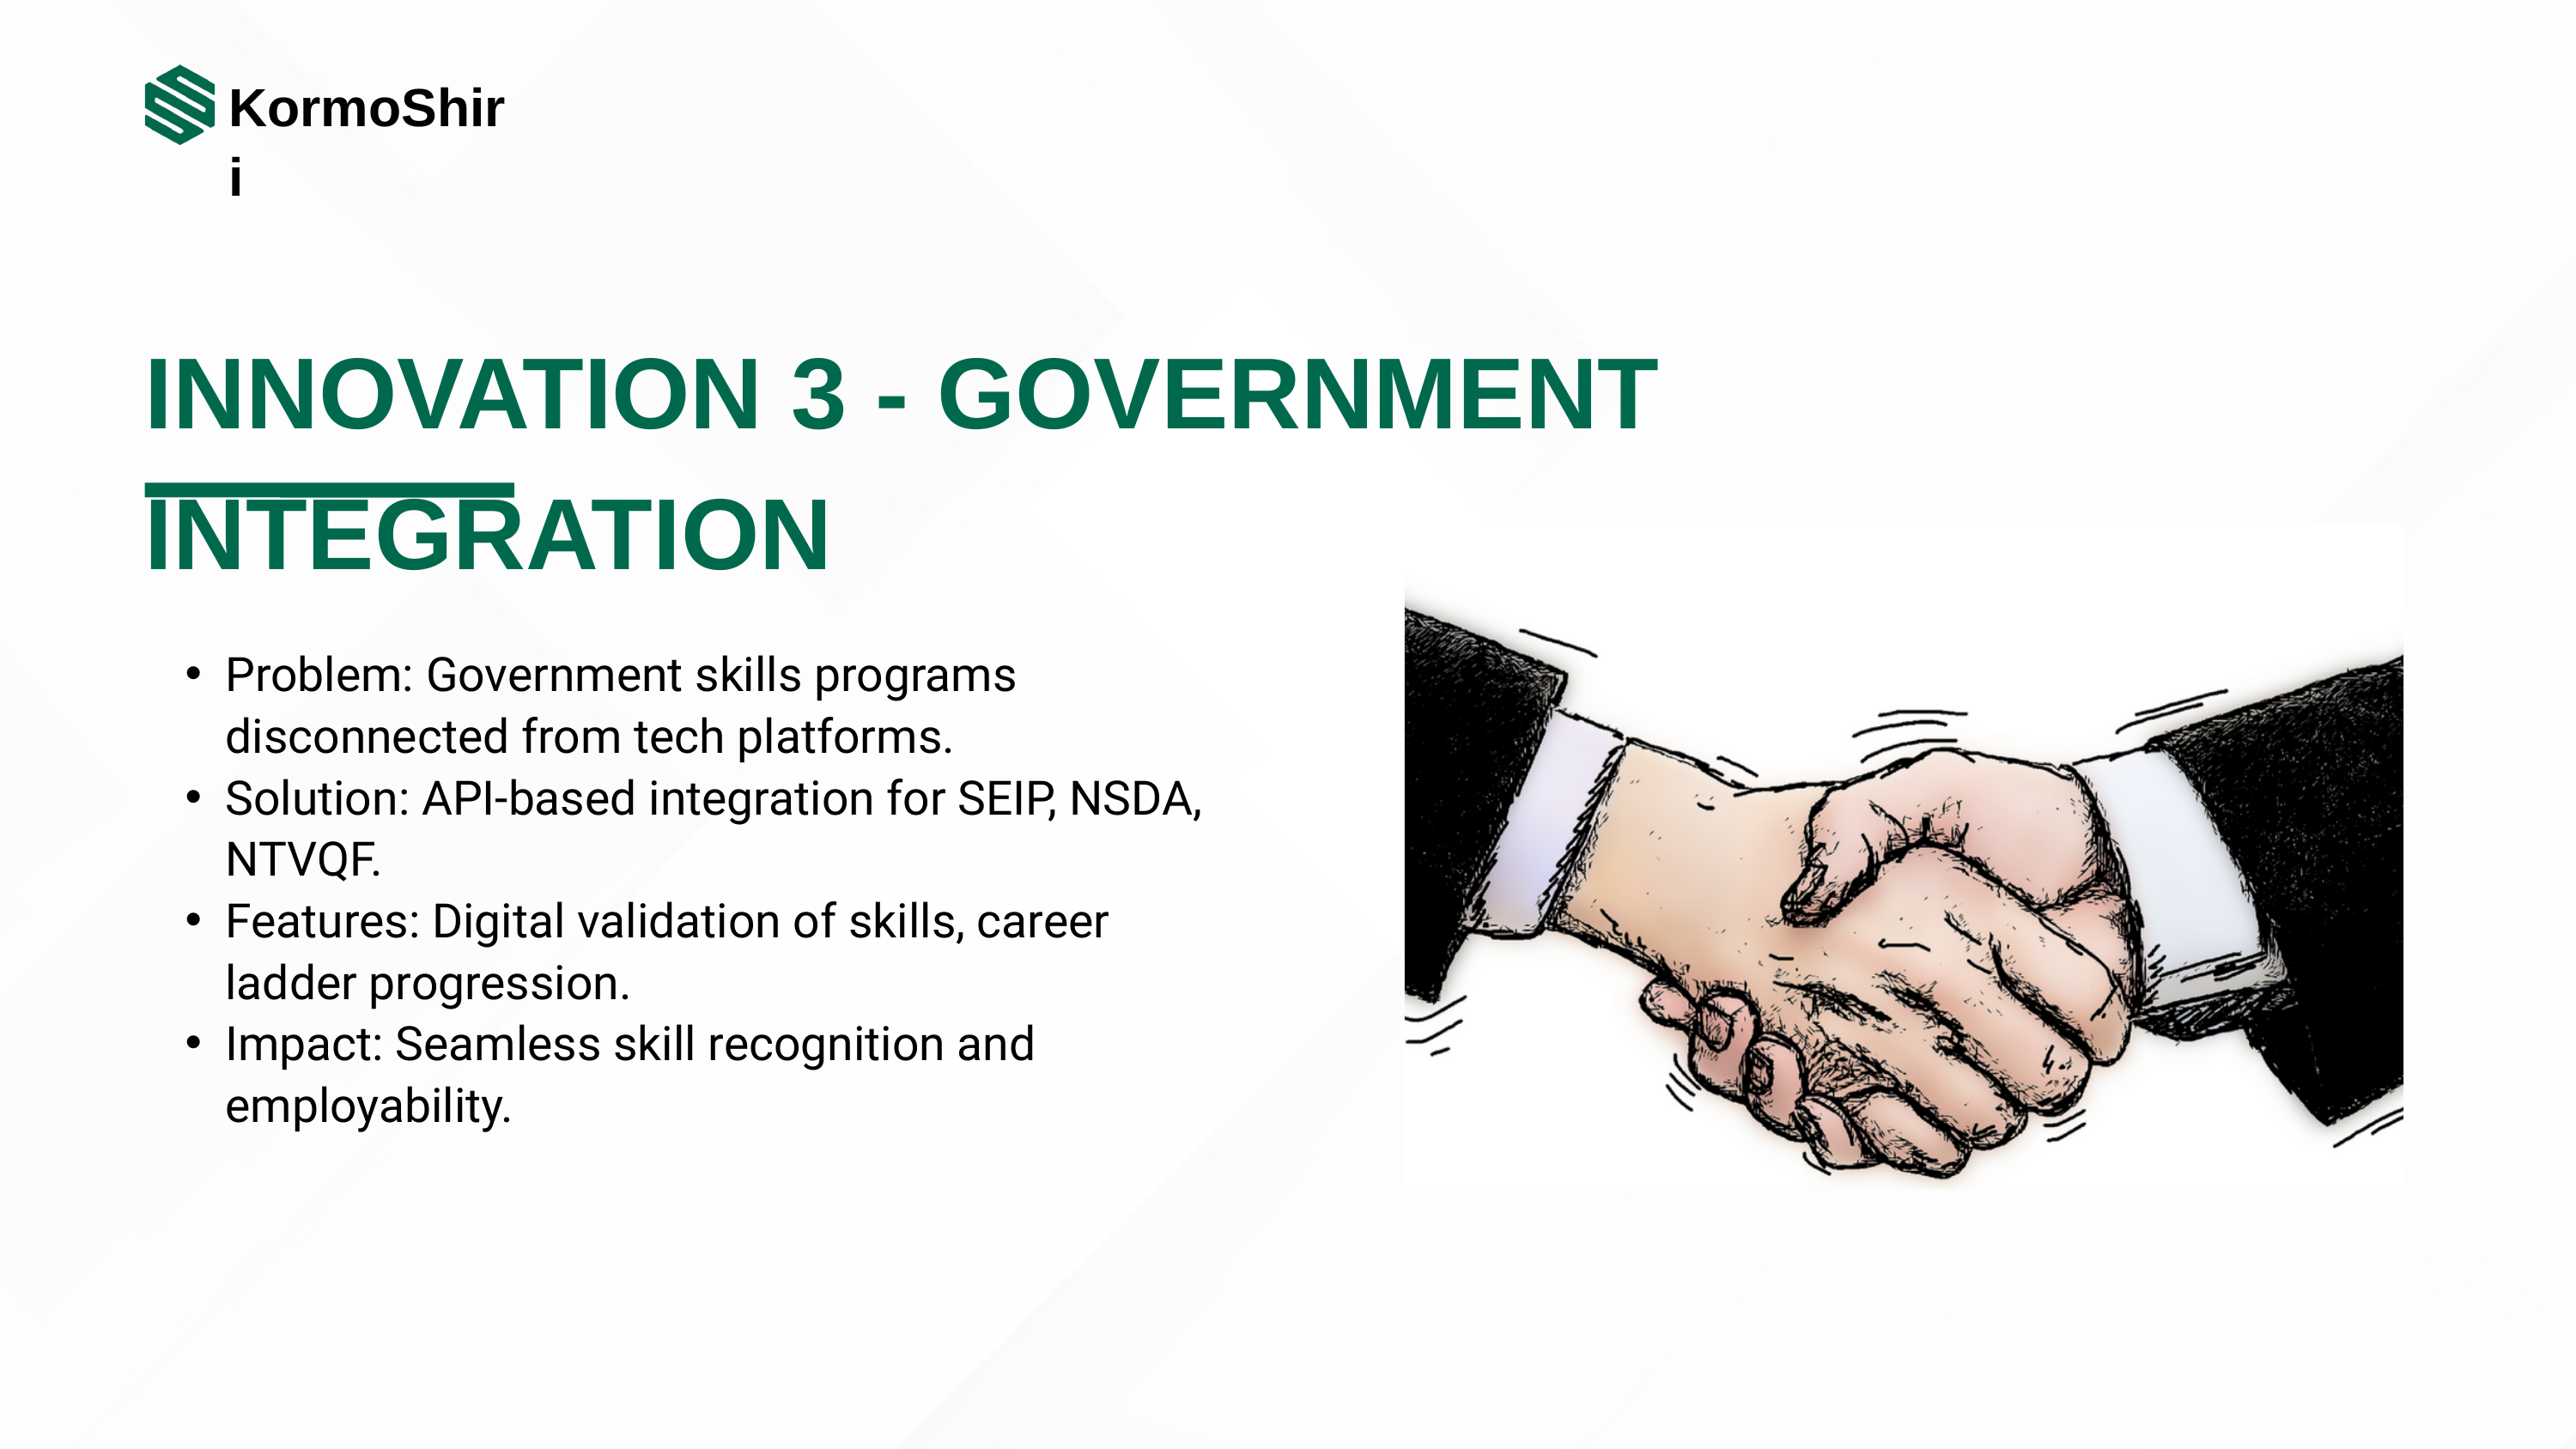

KormoShiri
INNOVATION 3 - GOVERNMENT INTEGRATION

Problem: Government skills programs disconnected from tech platforms.
Solution: API-based integration for SEIP, NSDA, NTVQF.
Features: Digital validation of skills, career ladder progression.
Impact: Seamless skill recognition and employability.